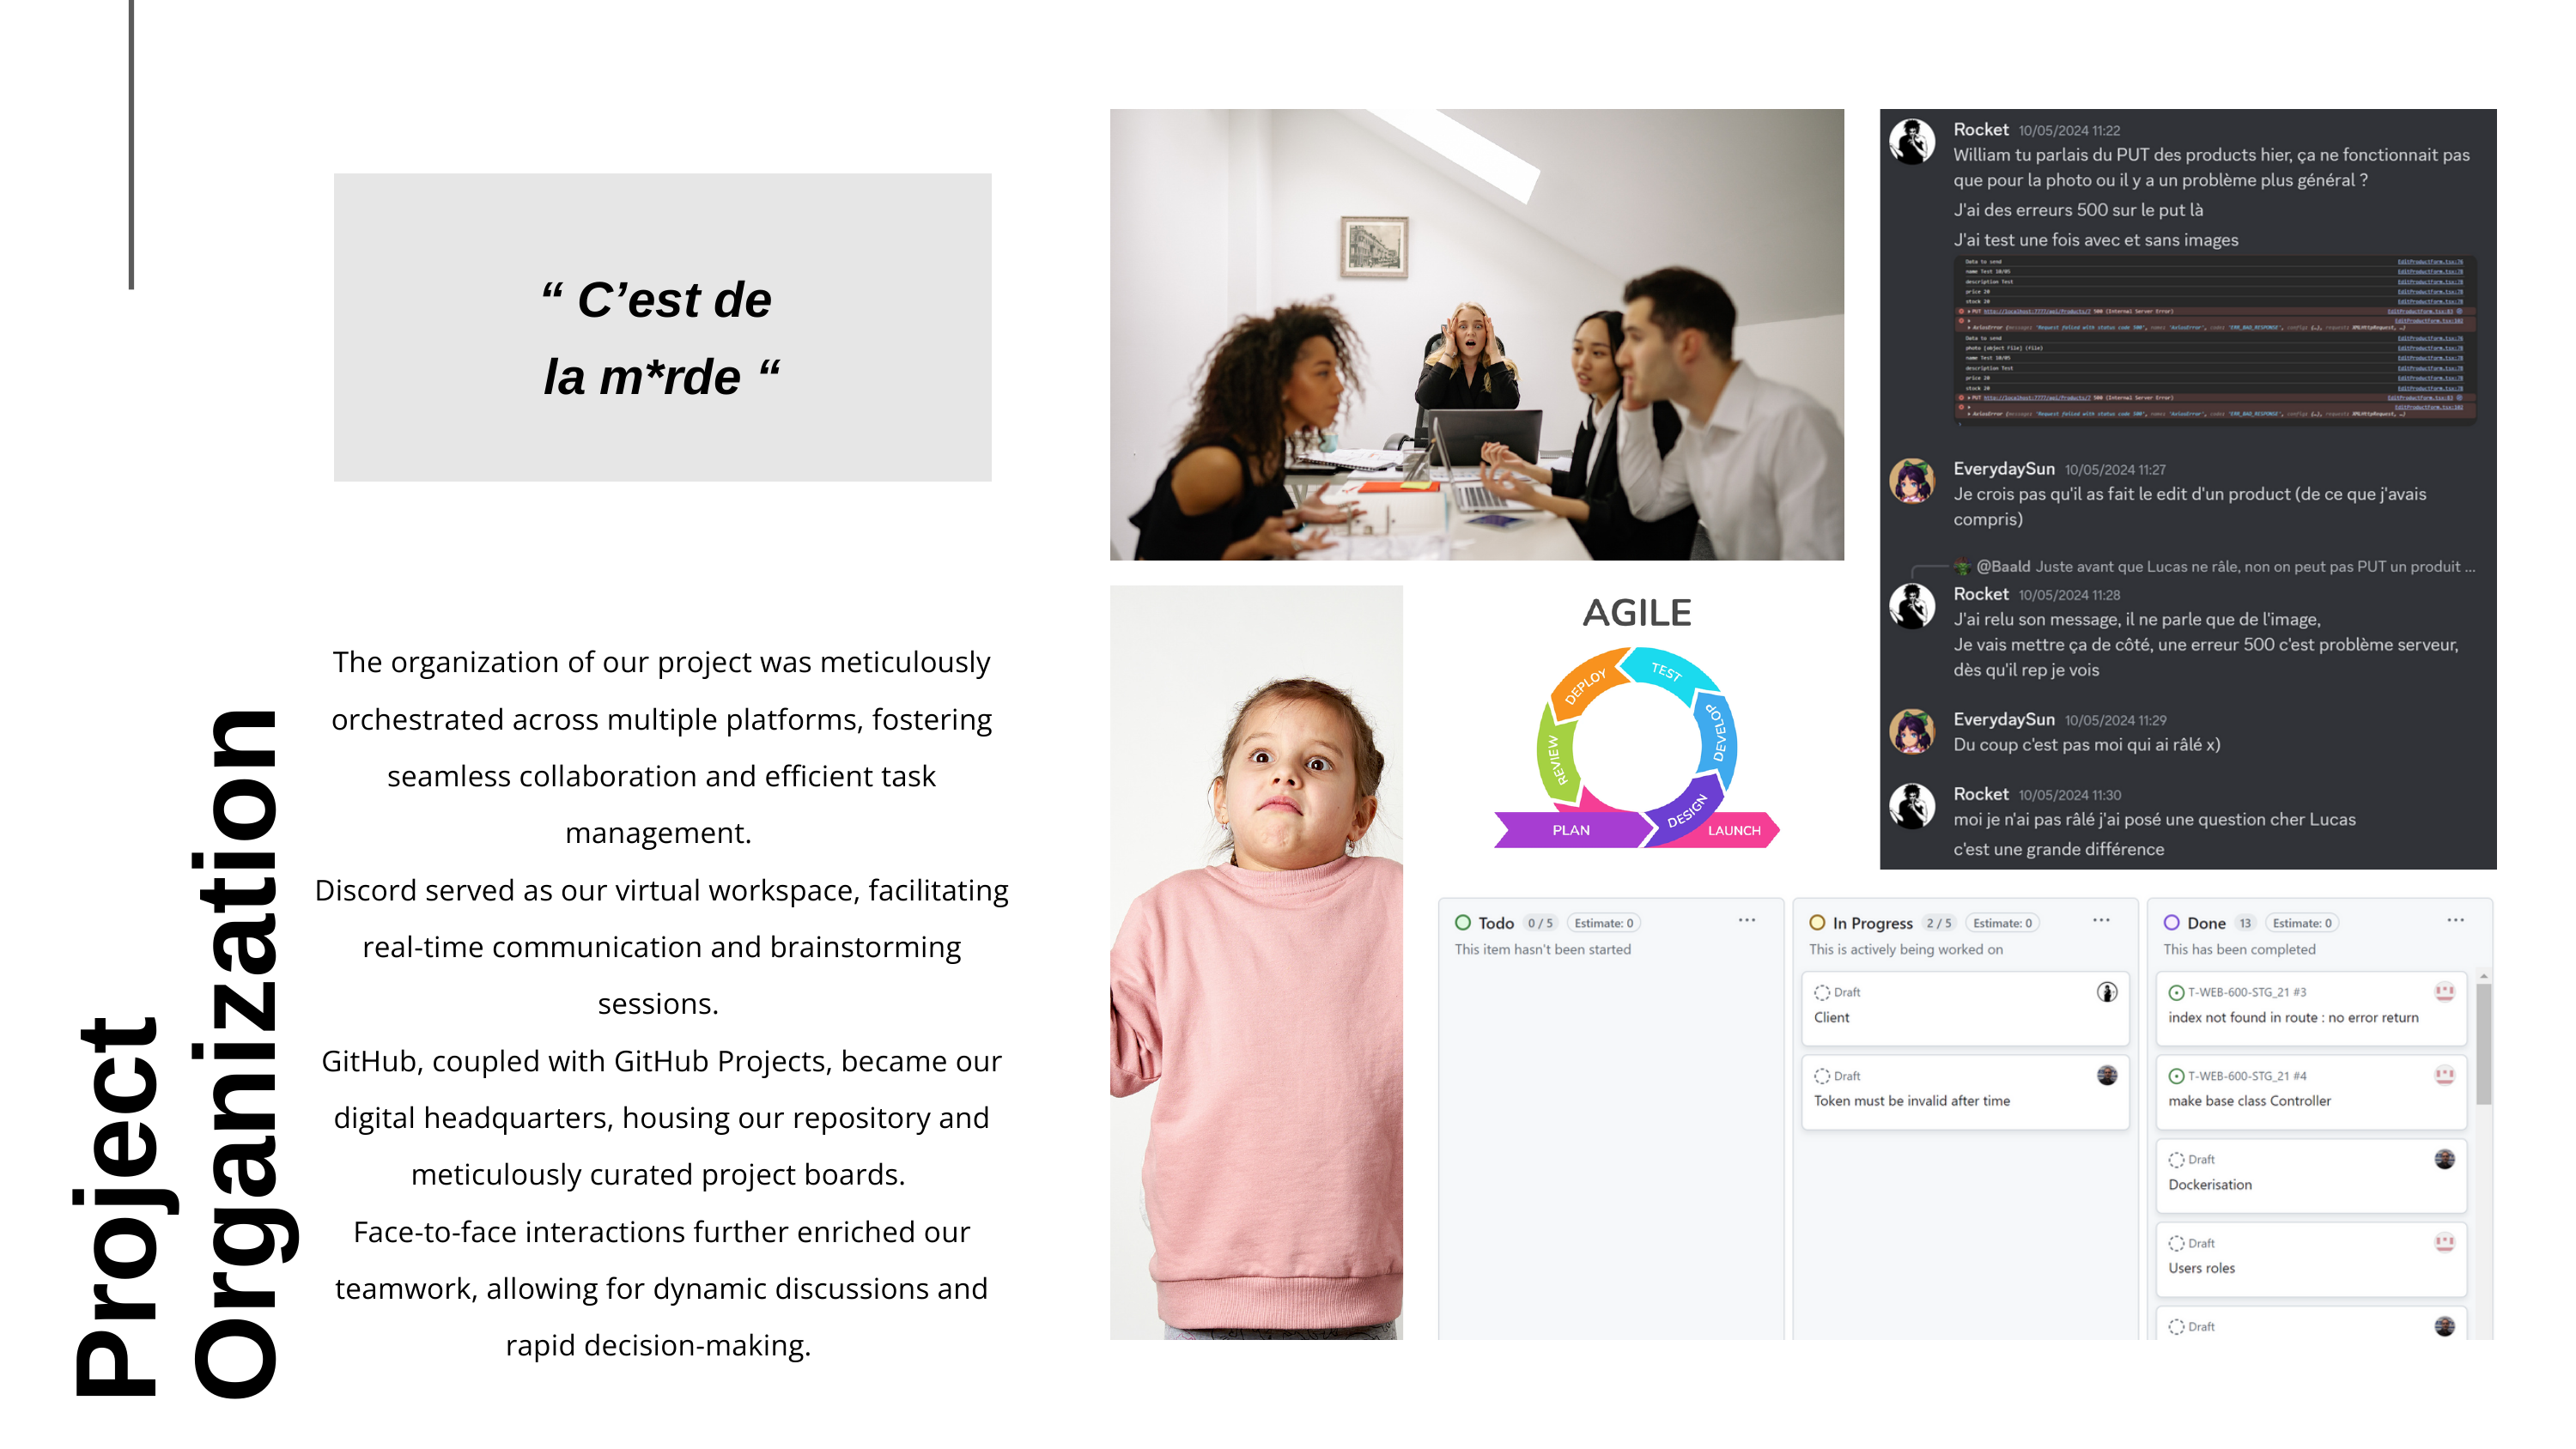

“ C’est de
la m*rde “
The organization of our project was meticulously orchestrated across multiple platforms, fostering seamless collaboration and efficient task management.
Discord served as our virtual workspace, facilitating real-time communication and brainstorming sessions.
GitHub, coupled with GitHub Projects, became our digital headquarters, housing our repository and meticulously curated project boards.
Face-to-face interactions further enriched our teamwork, allowing for dynamic discussions and rapid decision-making.
Project Organization